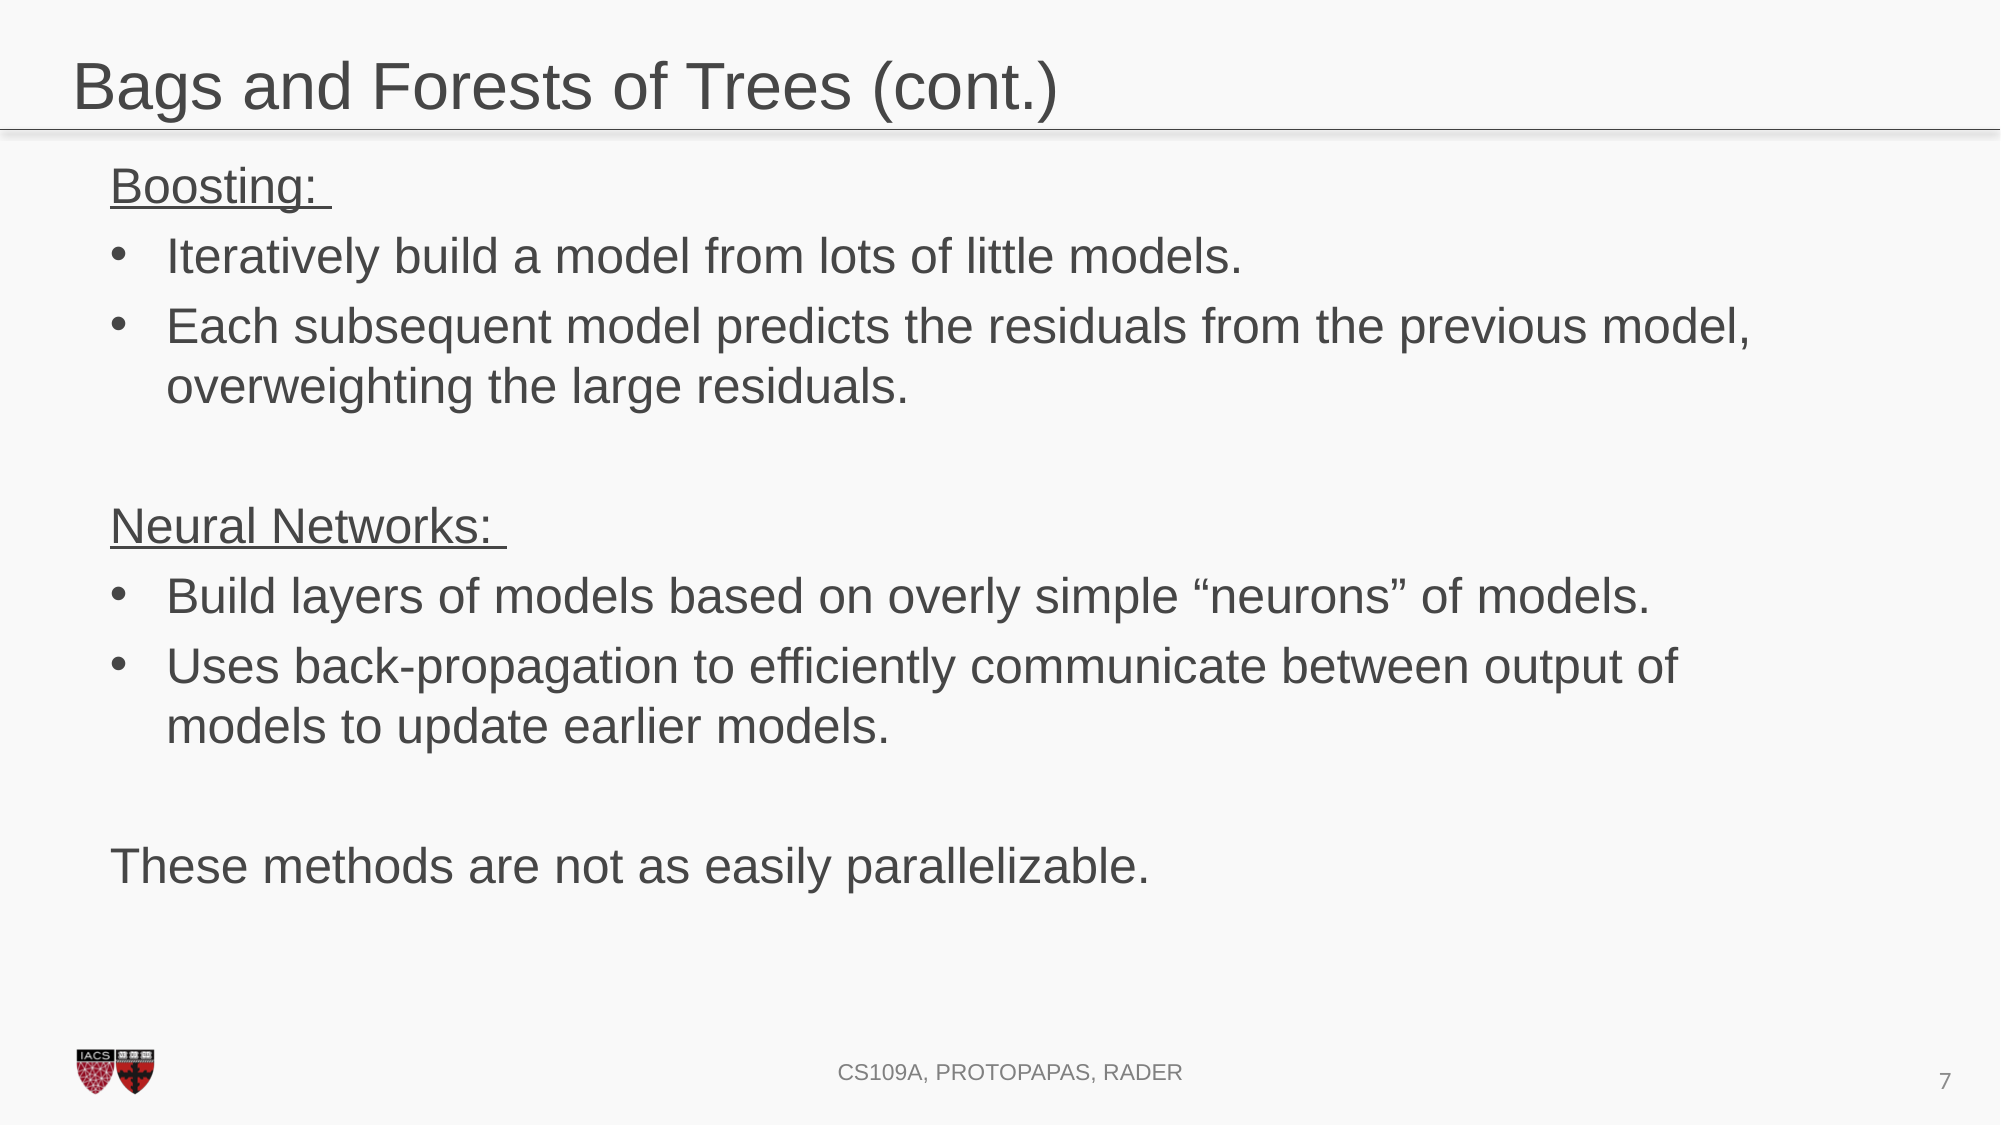

# Bags and Forests of Trees (cont.)
Boosting:
Iteratively build a model from lots of little models.
Each subsequent model predicts the residuals from the previous model, overweighting the large residuals.

Neural Networks:
Build layers of models based on overly simple “neurons” of models.
Uses back-propagation to efficiently communicate between output of models to update earlier models.

These methods are not as easily parallelizable.
7